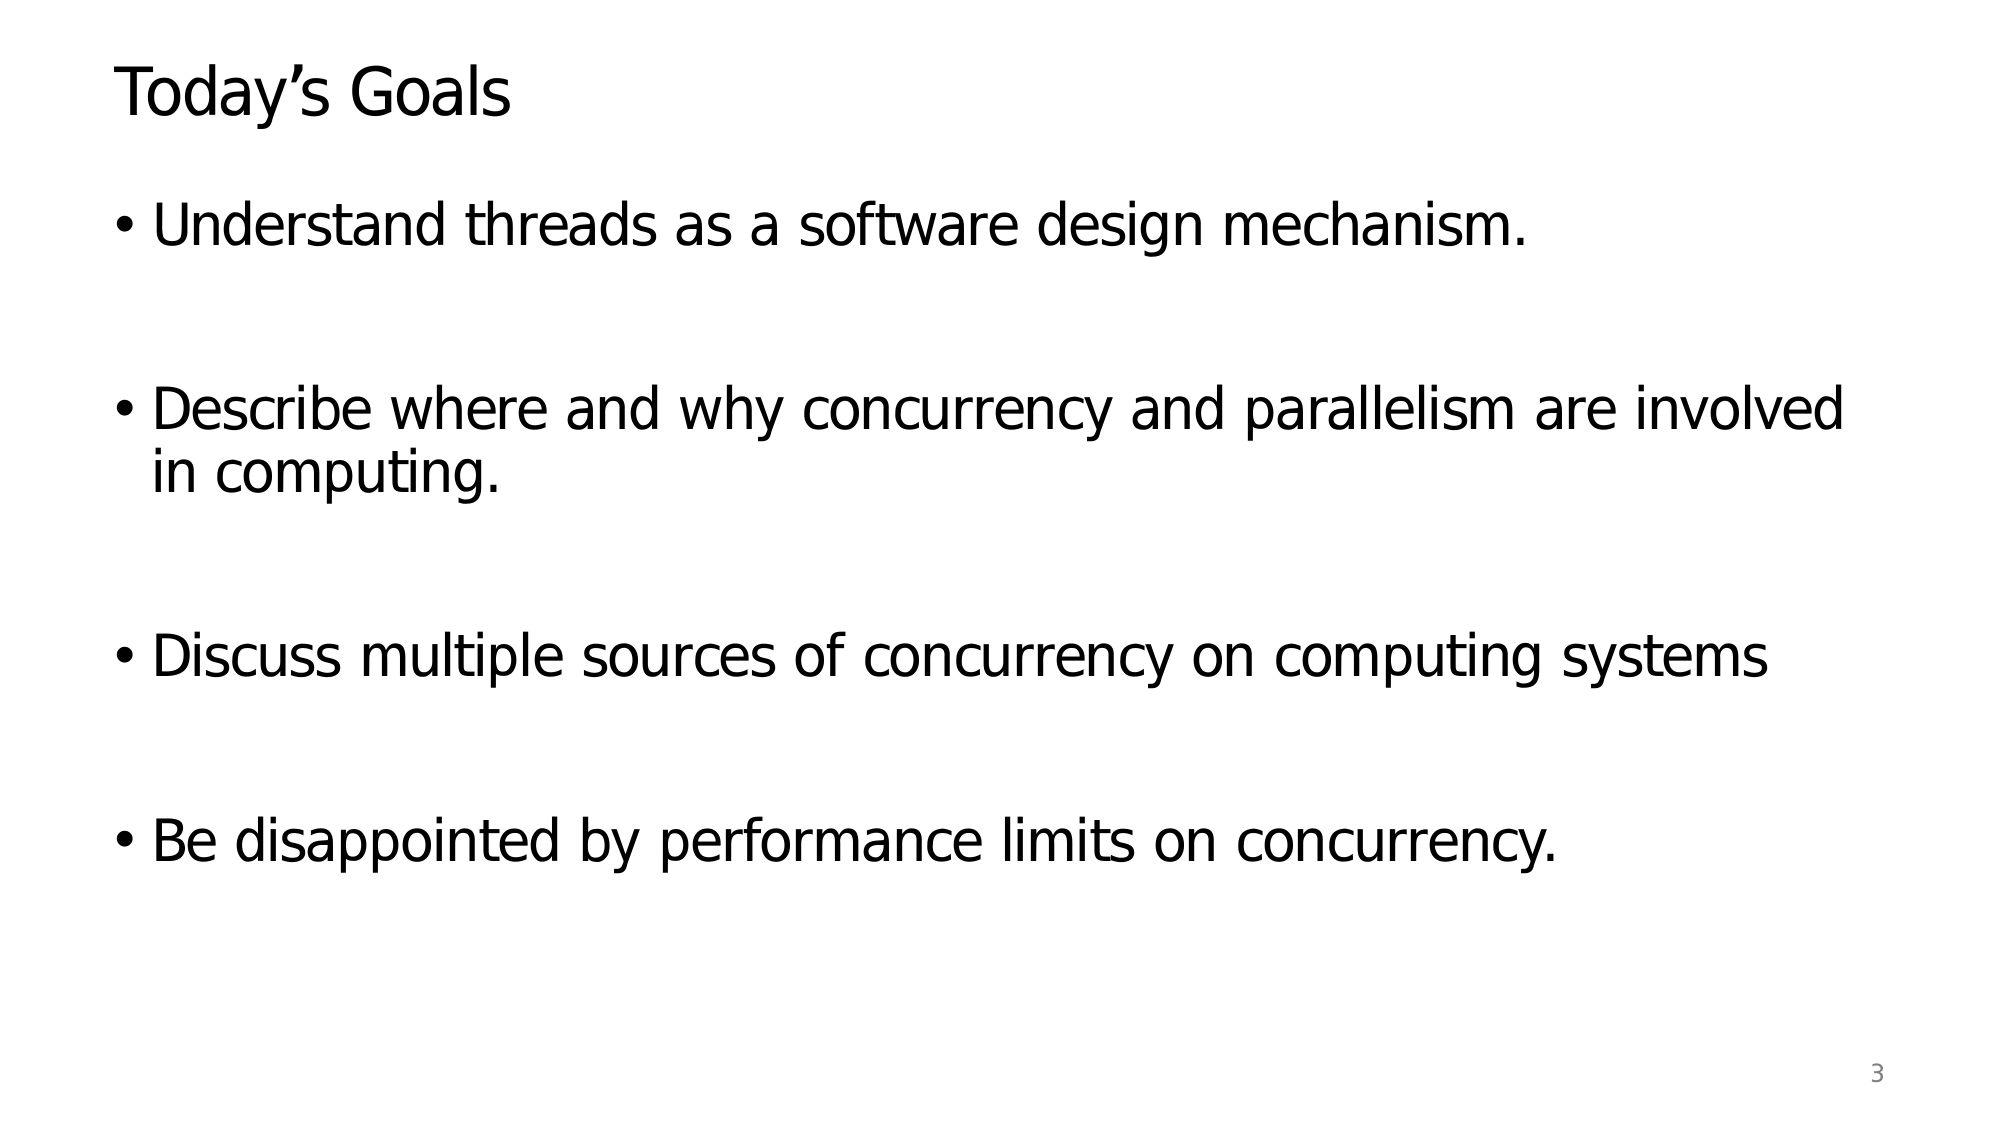

# Today’s Goals
Understand threads as a software design mechanism.

Describe where and why concurrency and parallelism are involved in computing.

Discuss multiple sources of concurrency on computing systems

Be disappointed by performance limits on concurrency.
3